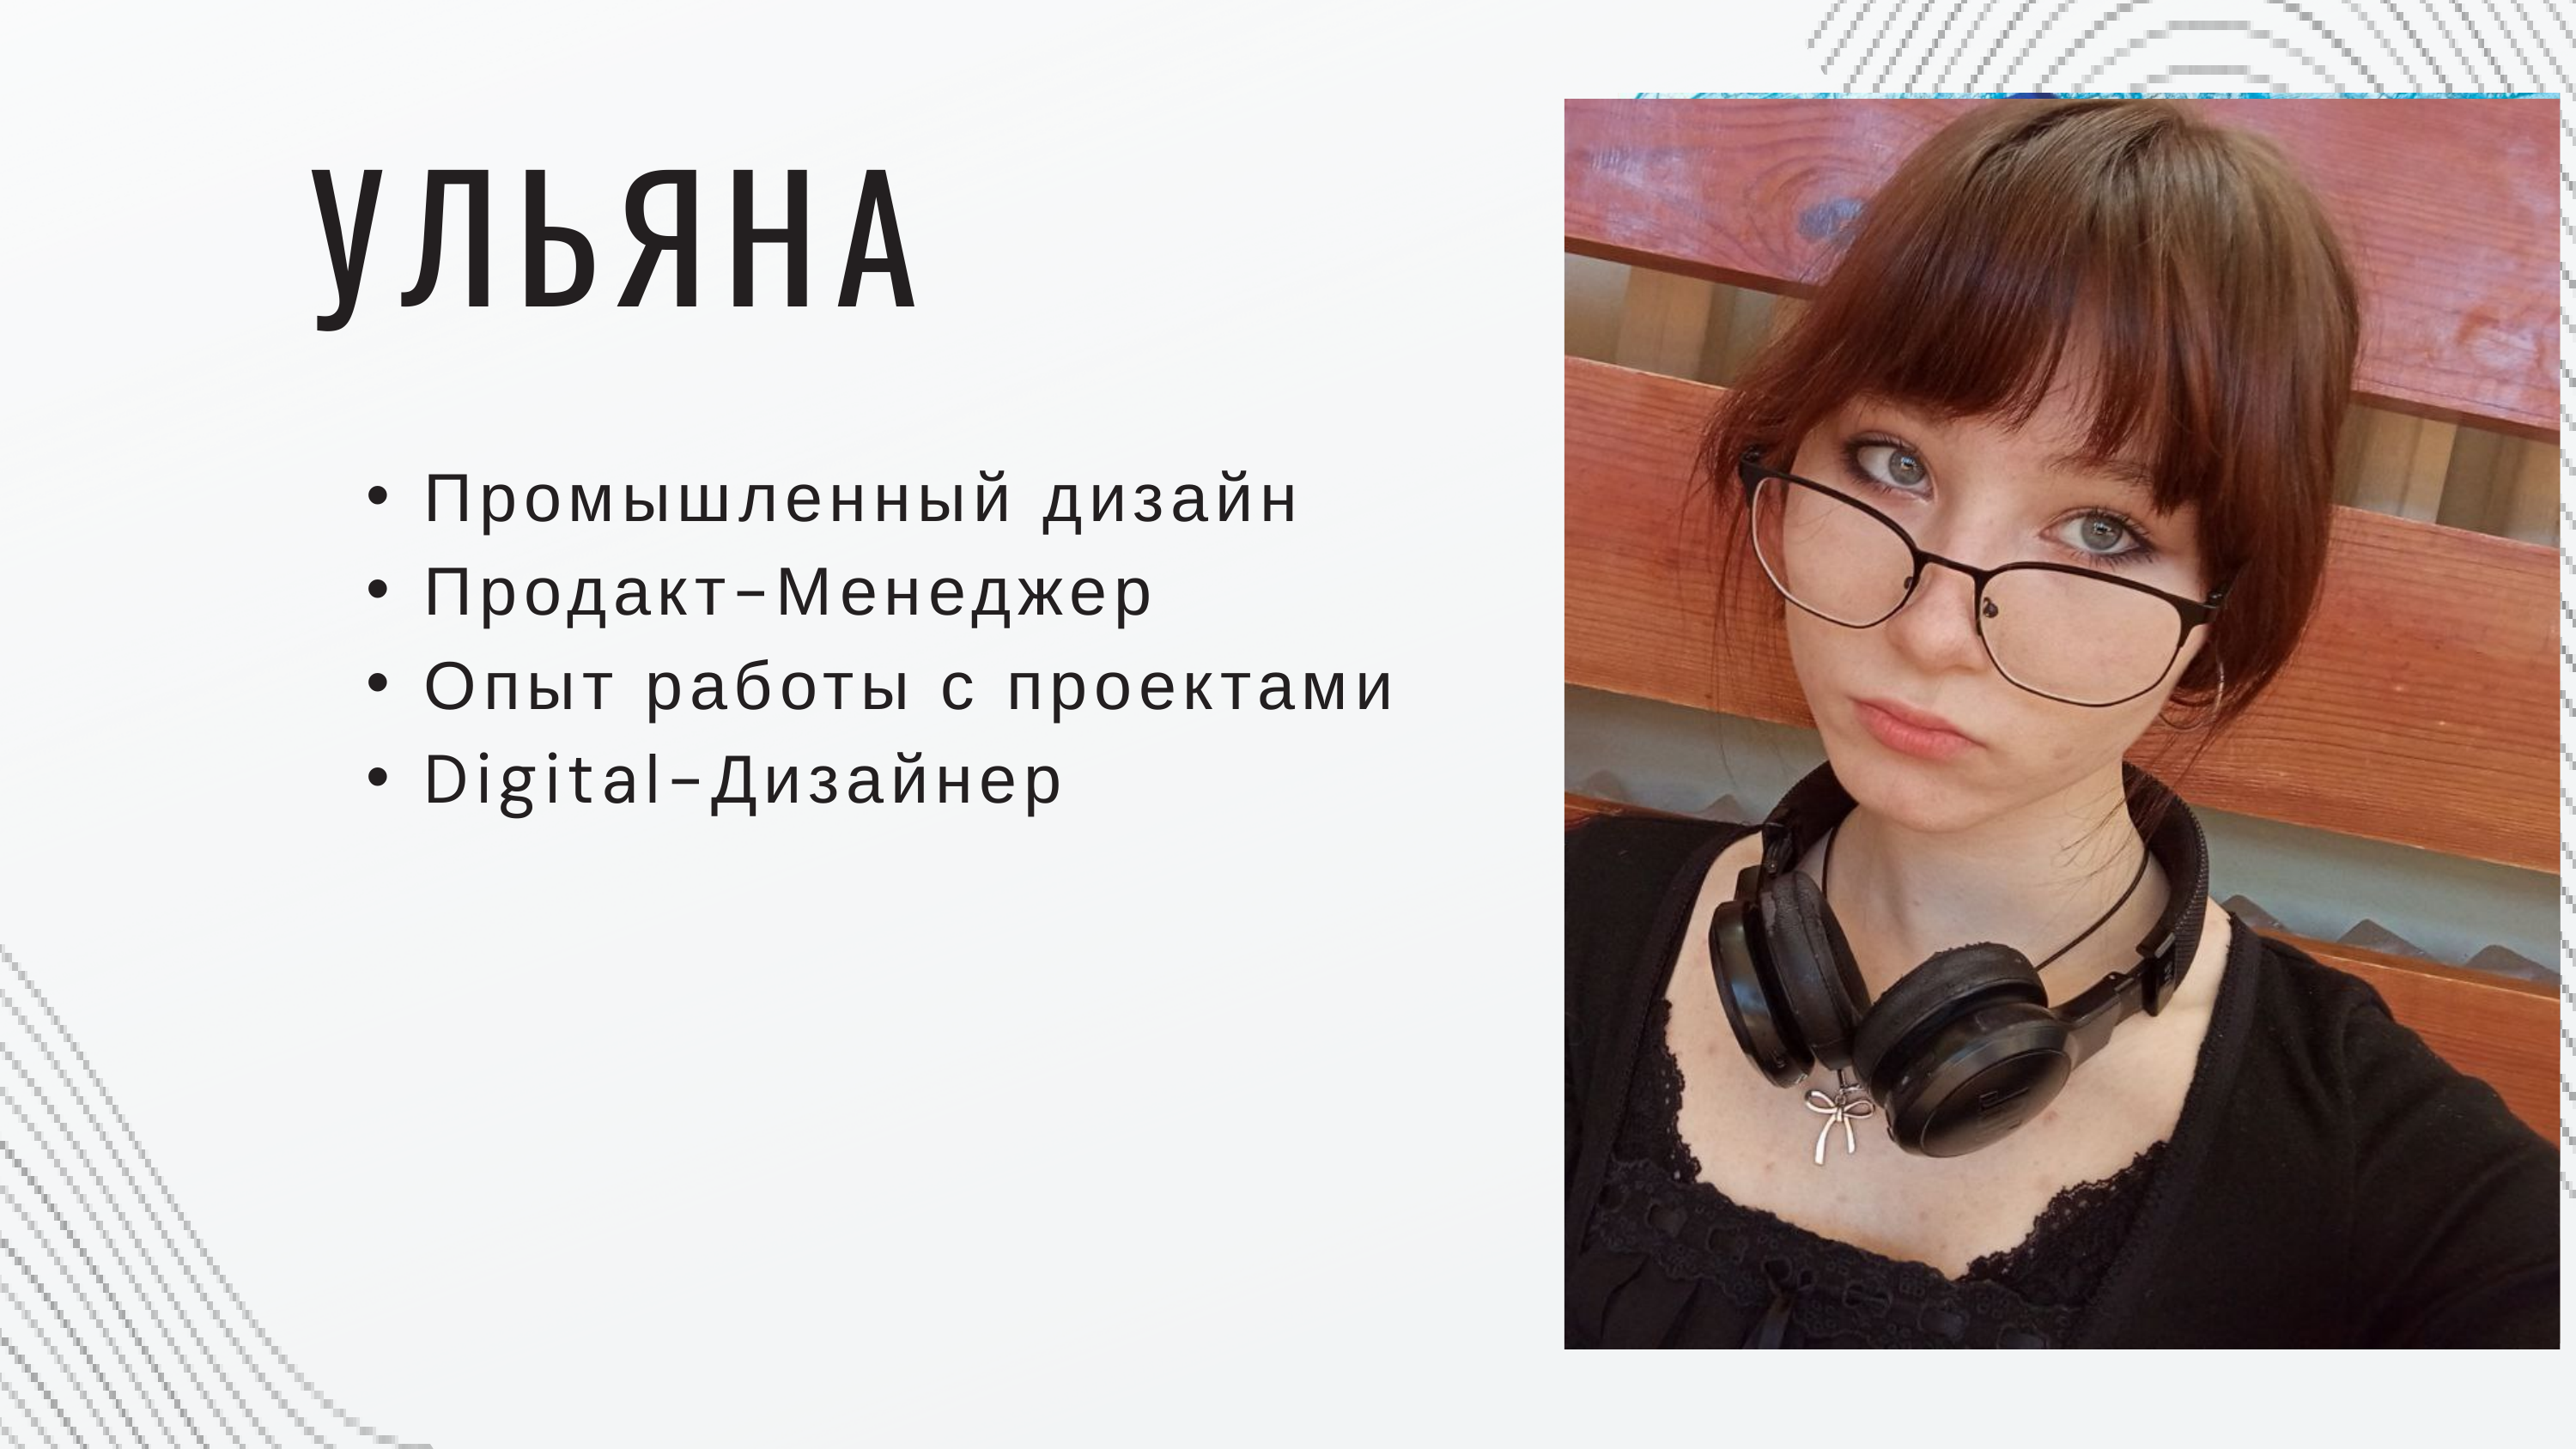

УЛЬЯНА

Промышленный дизайн
Продакт-Менеджер
Опыт работы с проектами
Digital-Дизайнер